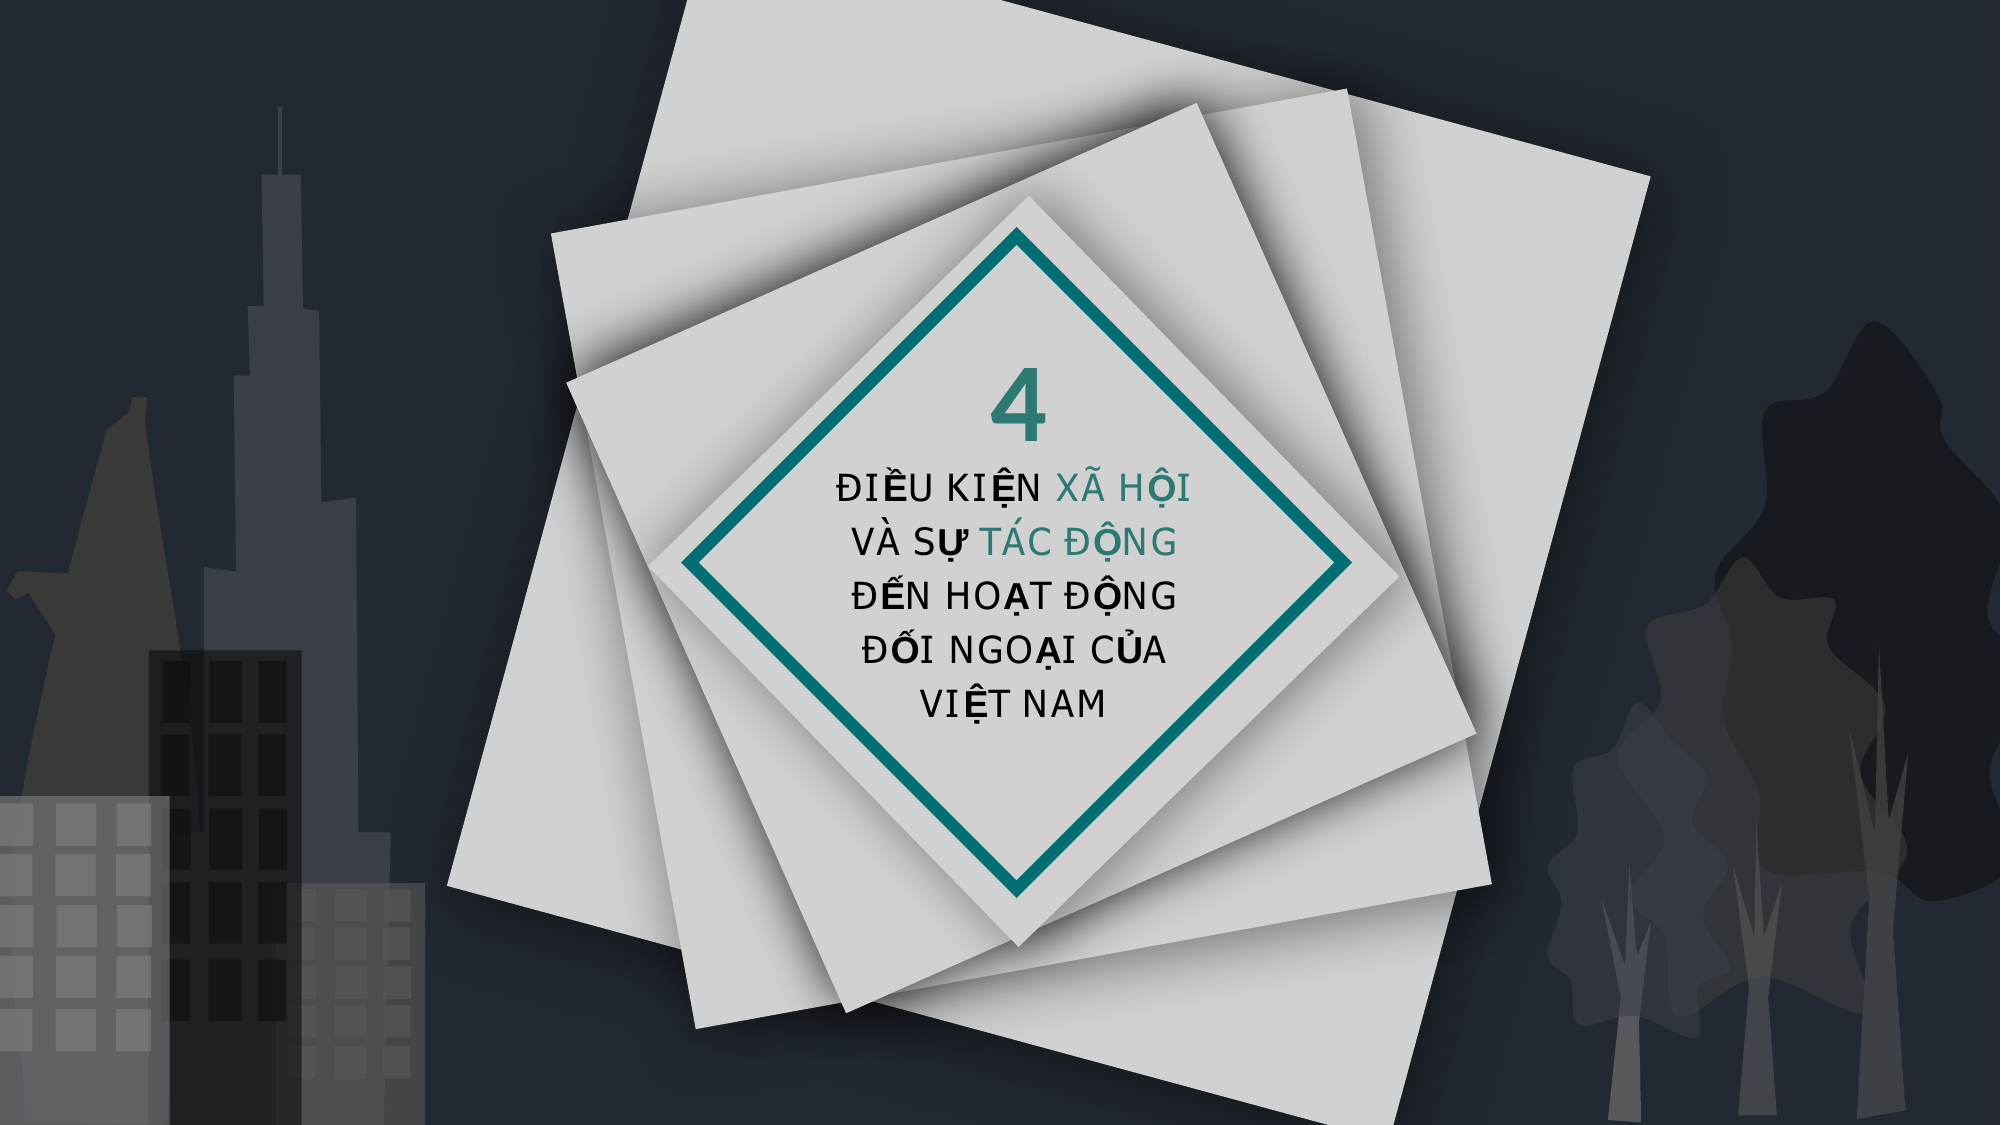

4

ĐIỀU KIỆN XÃ HỘI VÀ SỰ TÁC ĐỘNG ĐẾN HOẠT ĐỘNG ĐỐI NGOẠI CỦA VIỆT NAM